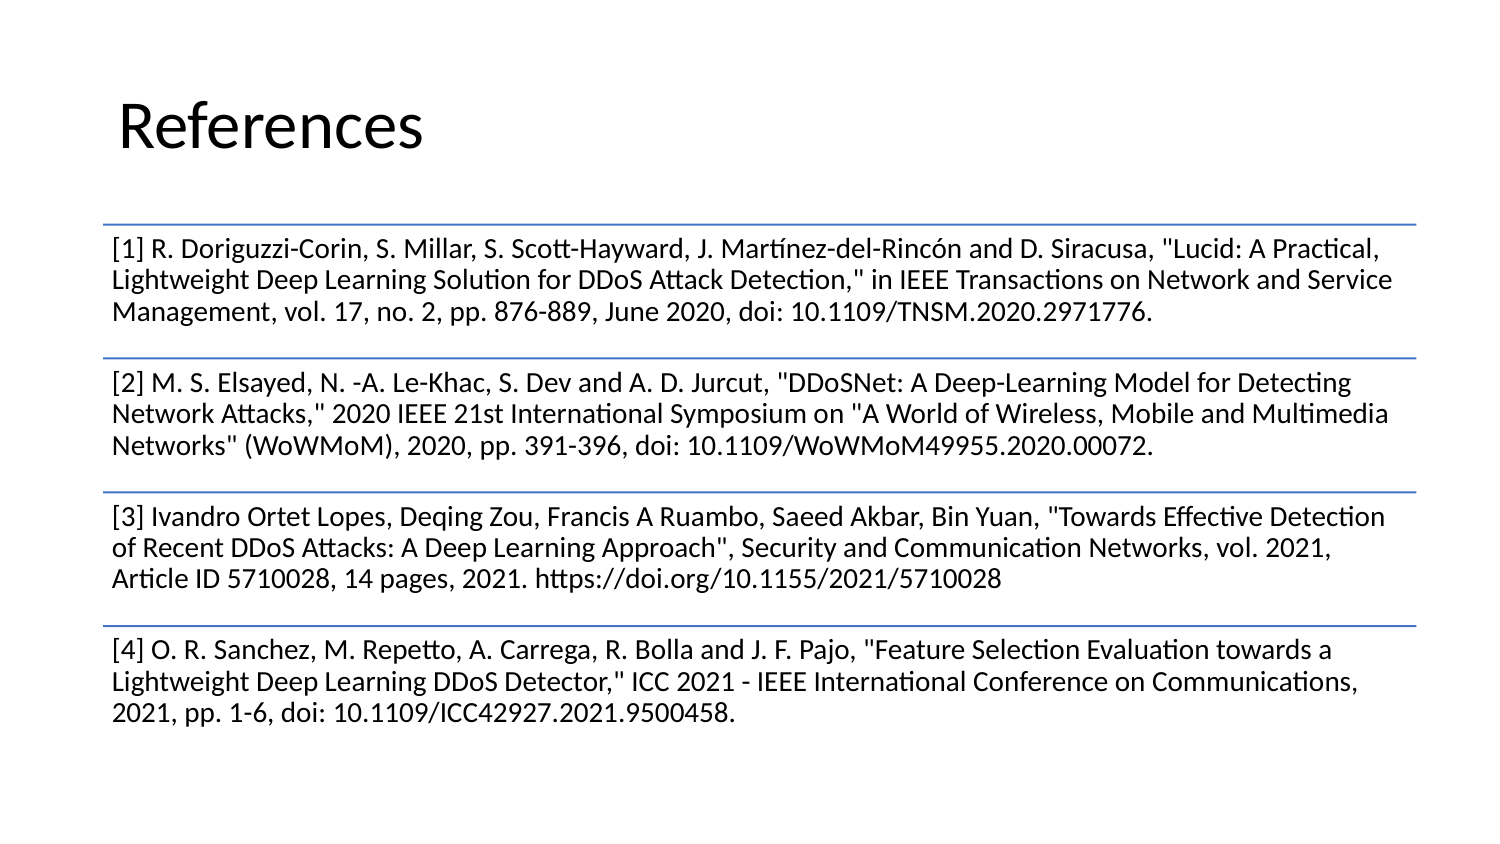

# References
[1] R. Doriguzzi-Corin, S. Millar, S. Scott-Hayward, J. Martínez-del-Rincón and D. Siracusa, "Lucid: A Practical, Lightweight Deep Learning Solution for DDoS Attack Detection," in IEEE Transactions on Network and Service Management, vol. 17, no. 2, pp. 876-889, June 2020, doi: 10.1109/TNSM.2020.2971776.
[2] M. S. Elsayed, N. -A. Le-Khac, S. Dev and A. D. Jurcut, "DDoSNet: A Deep-Learning Model for Detecting Network Attacks," 2020 IEEE 21st International Symposium on "A World of Wireless, Mobile and Multimedia Networks" (WoWMoM), 2020, pp. 391-396, doi: 10.1109/WoWMoM49955.2020.00072.
[3] Ivandro Ortet Lopes, Deqing Zou, Francis A Ruambo, Saeed Akbar, Bin Yuan, "Towards Effective Detection of Recent DDoS Attacks: A Deep Learning Approach", Security and Communication Networks, vol. 2021, Article ID 5710028, 14 pages, 2021. https://doi.org/10.1155/2021/5710028
[4] O. R. Sanchez, M. Repetto, A. Carrega, R. Bolla and J. F. Pajo, "Feature Selection Evaluation towards a Lightweight Deep Learning DDoS Detector," ICC 2021 - IEEE International Conference on Communications, 2021, pp. 1-6, doi: 10.1109/ICC42927.2021.9500458.